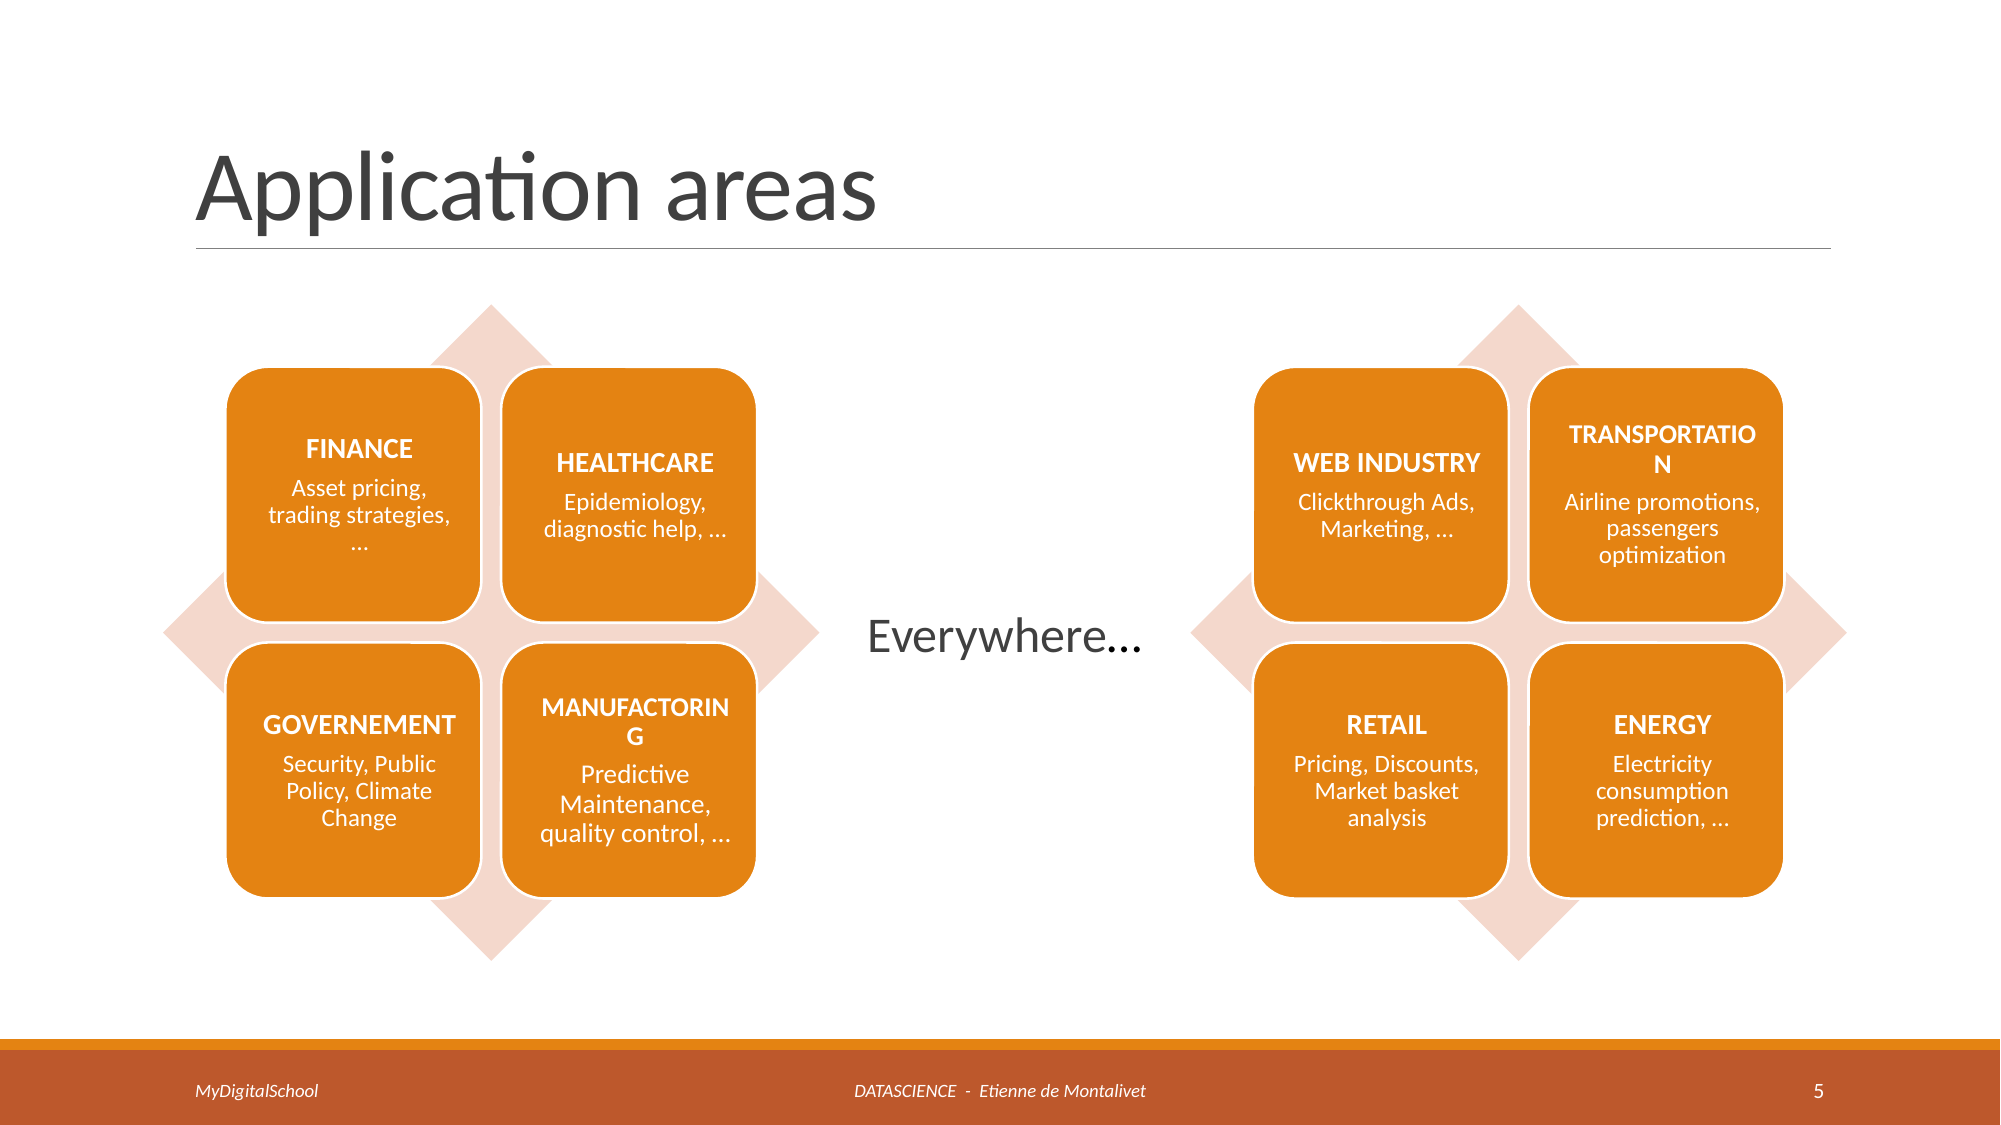

# Application areas
FINANCE
Asset pricing, trading strategies, …
HEALTHCARE
Epidemiology, diagnostic help, …
GOVERNEMENT
Security, Public Policy, Climate Change
MANUFACTORING
Predictive Maintenance, quality control, …
WEB INDUSTRY
Clickthrough Ads, Marketing, …
TRANSPORTATION
Airline promotions, passengers optimization
RETAIL
Pricing, Discounts, Market basket analysis
ENERGY
Electricity consumption prediction, …
Everywhere…
MyDigitalSchool
DATASCIENCE  -  Etienne de Montalivet
5